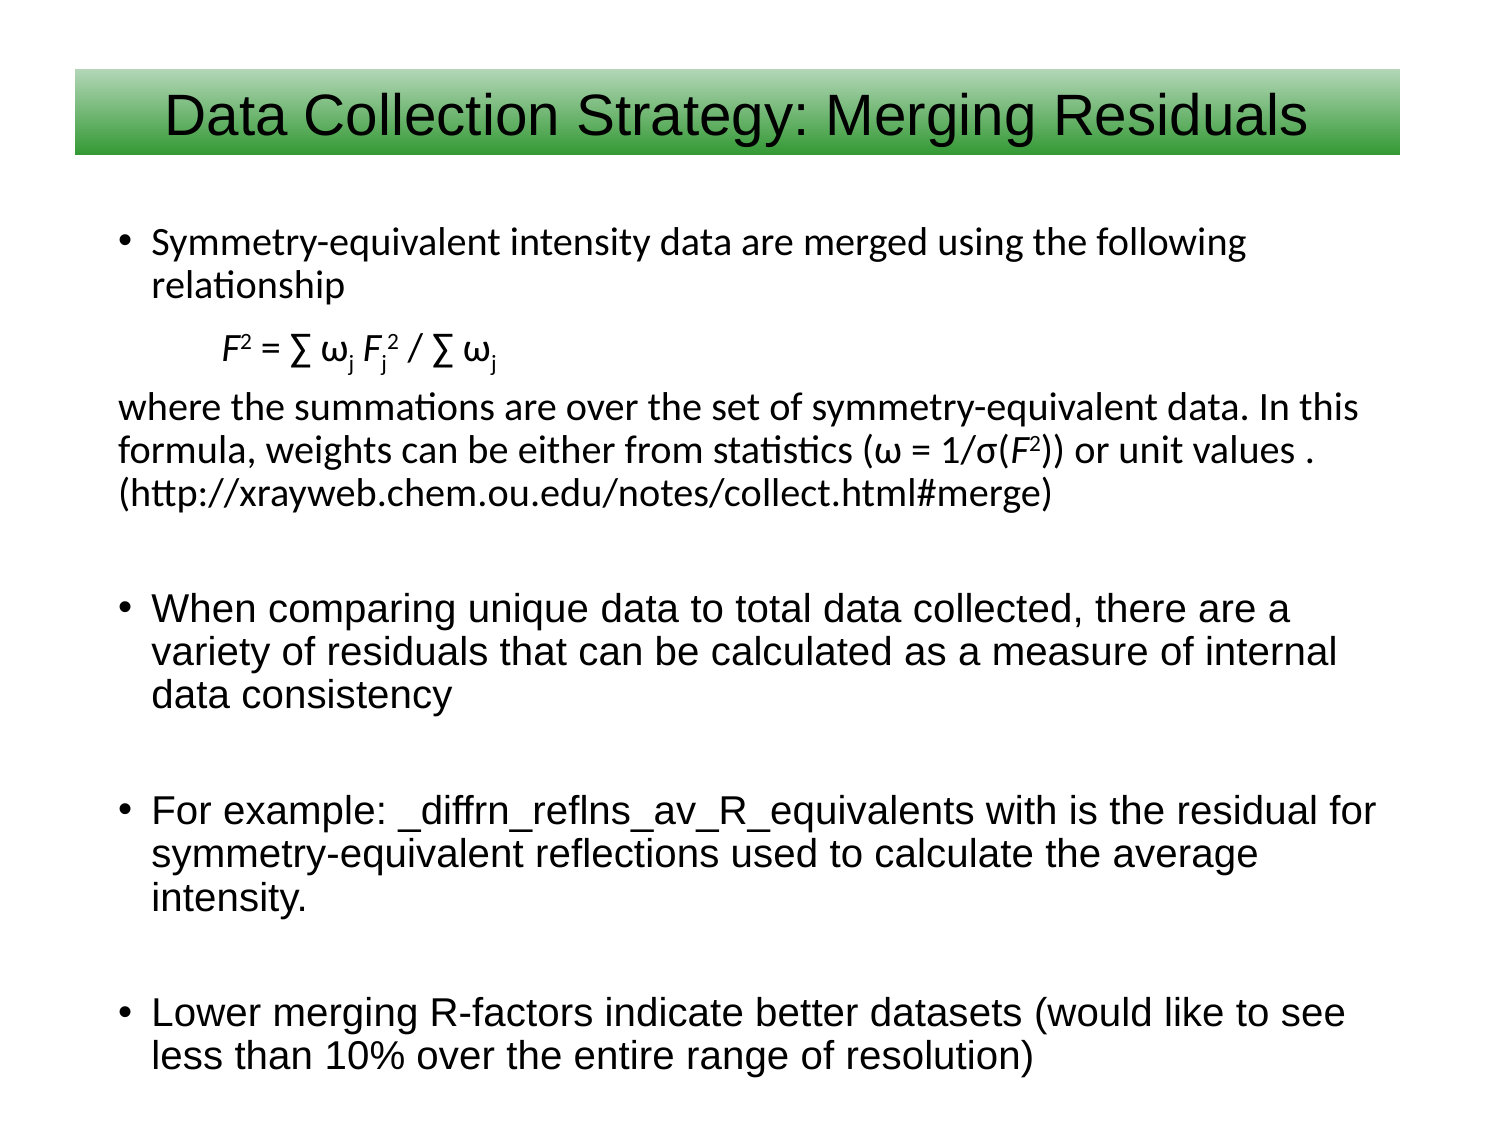

Data Collection Strategy: Merging Residuals
Symmetry-equivalent intensity data are merged using the following relationship
			F2 = ∑ ωj Fj2 / ∑ ωj
where the summations are over the set of symmetry-equivalent data. In this formula, weights can be either from statistics (ω = 1/σ(F2)) or unit values . (http://xrayweb.chem.ou.edu/notes/collect.html#merge)

When comparing unique data to total data collected, there are a variety of residuals that can be calculated as a measure of internal data consistency

For example: _diffrn_reflns_av_R_equivalents with is the residual for symmetry-equivalent reflections used to calculate the average intensity.

Lower merging R-factors indicate better datasets (would like to see less than 10% over the entire range of resolution)